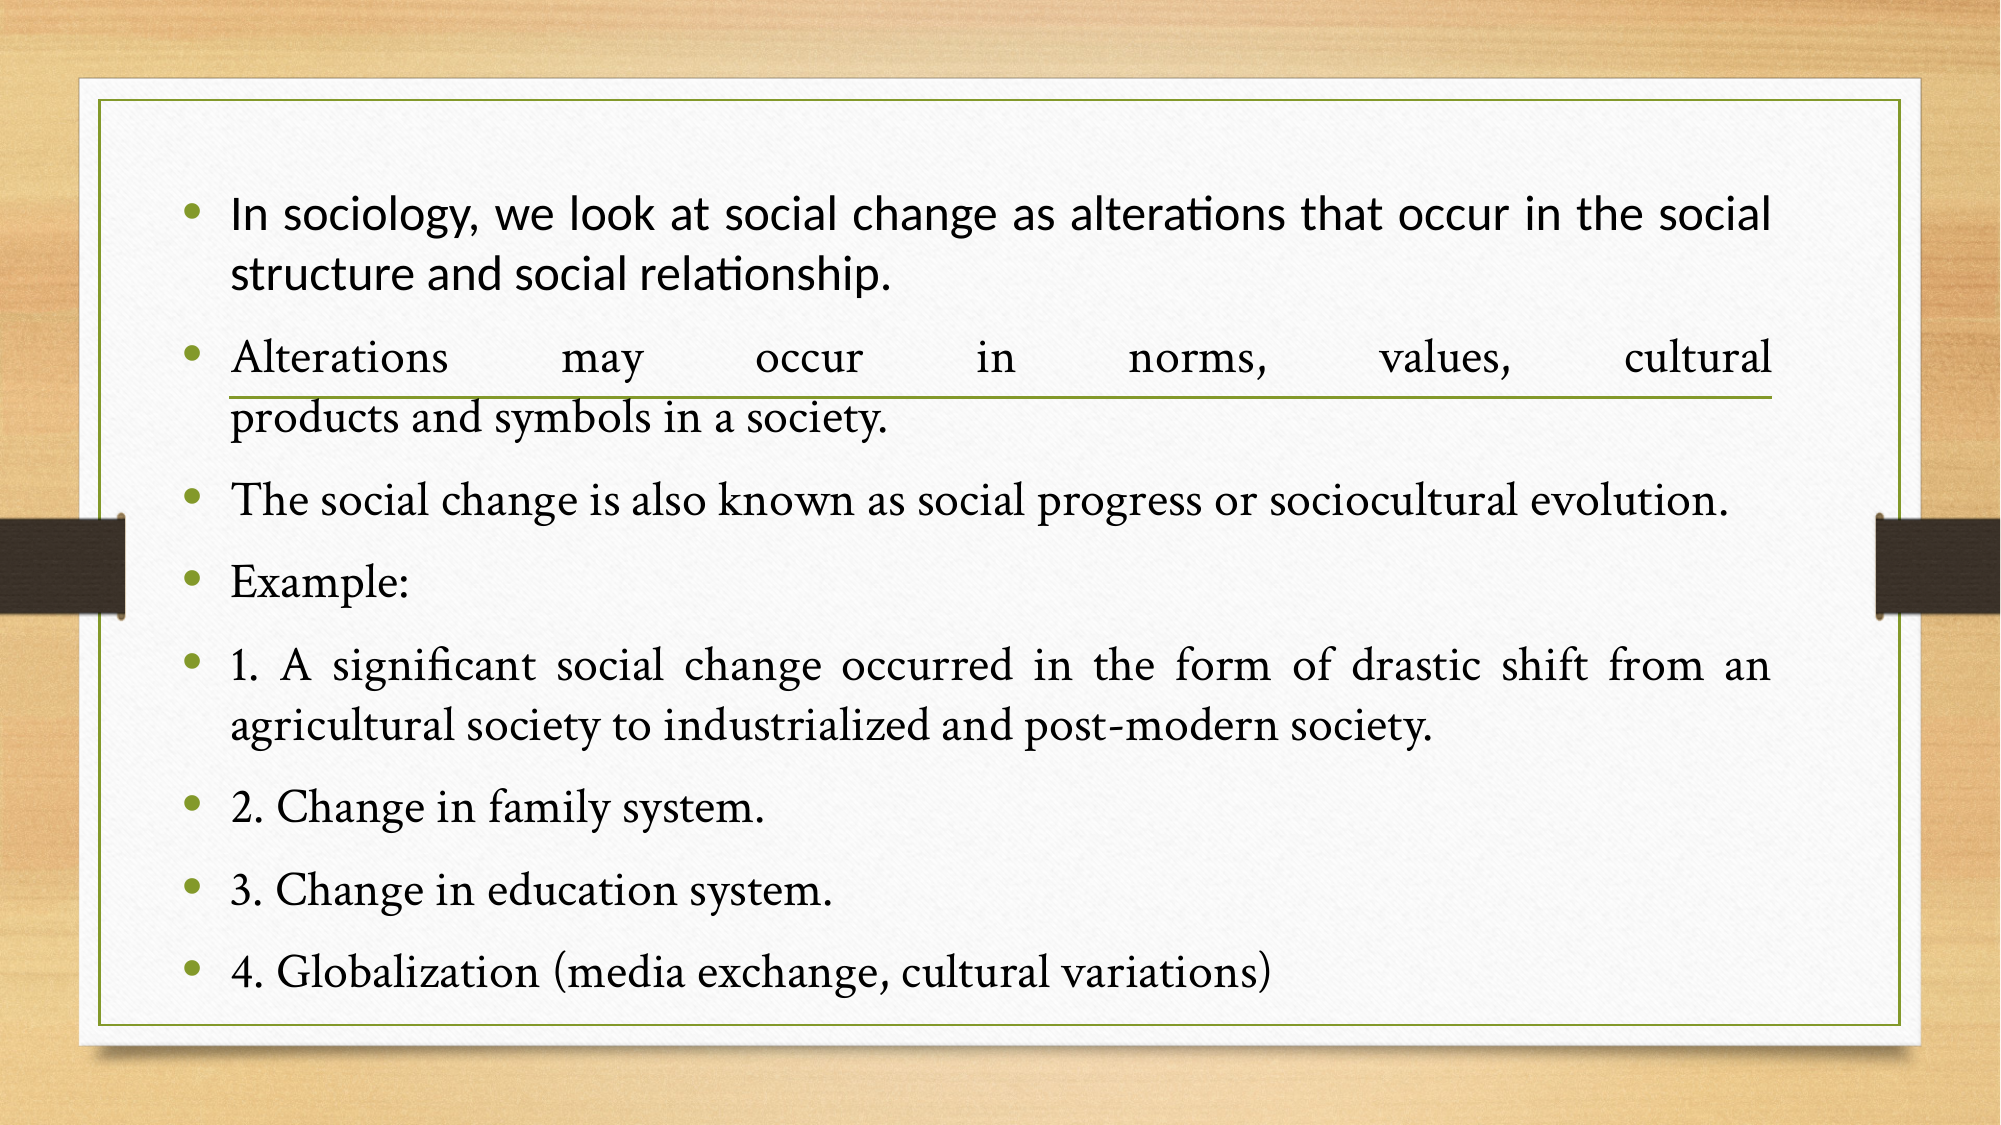

In sociology, we look at social change as alterations that occur in the social structure and social relationship.
Alterations may occur in norms, values, cultural
products and symbols in a society.
The social change is also known as social progress or sociocultural evolution.
Example:
1. A significant social change occurred in the form of drastic shift from an agricultural society to industrialized and post-modern society.
2. Change in family system.
3. Change in education system.
4. Globalization (media exchange, cultural variations)